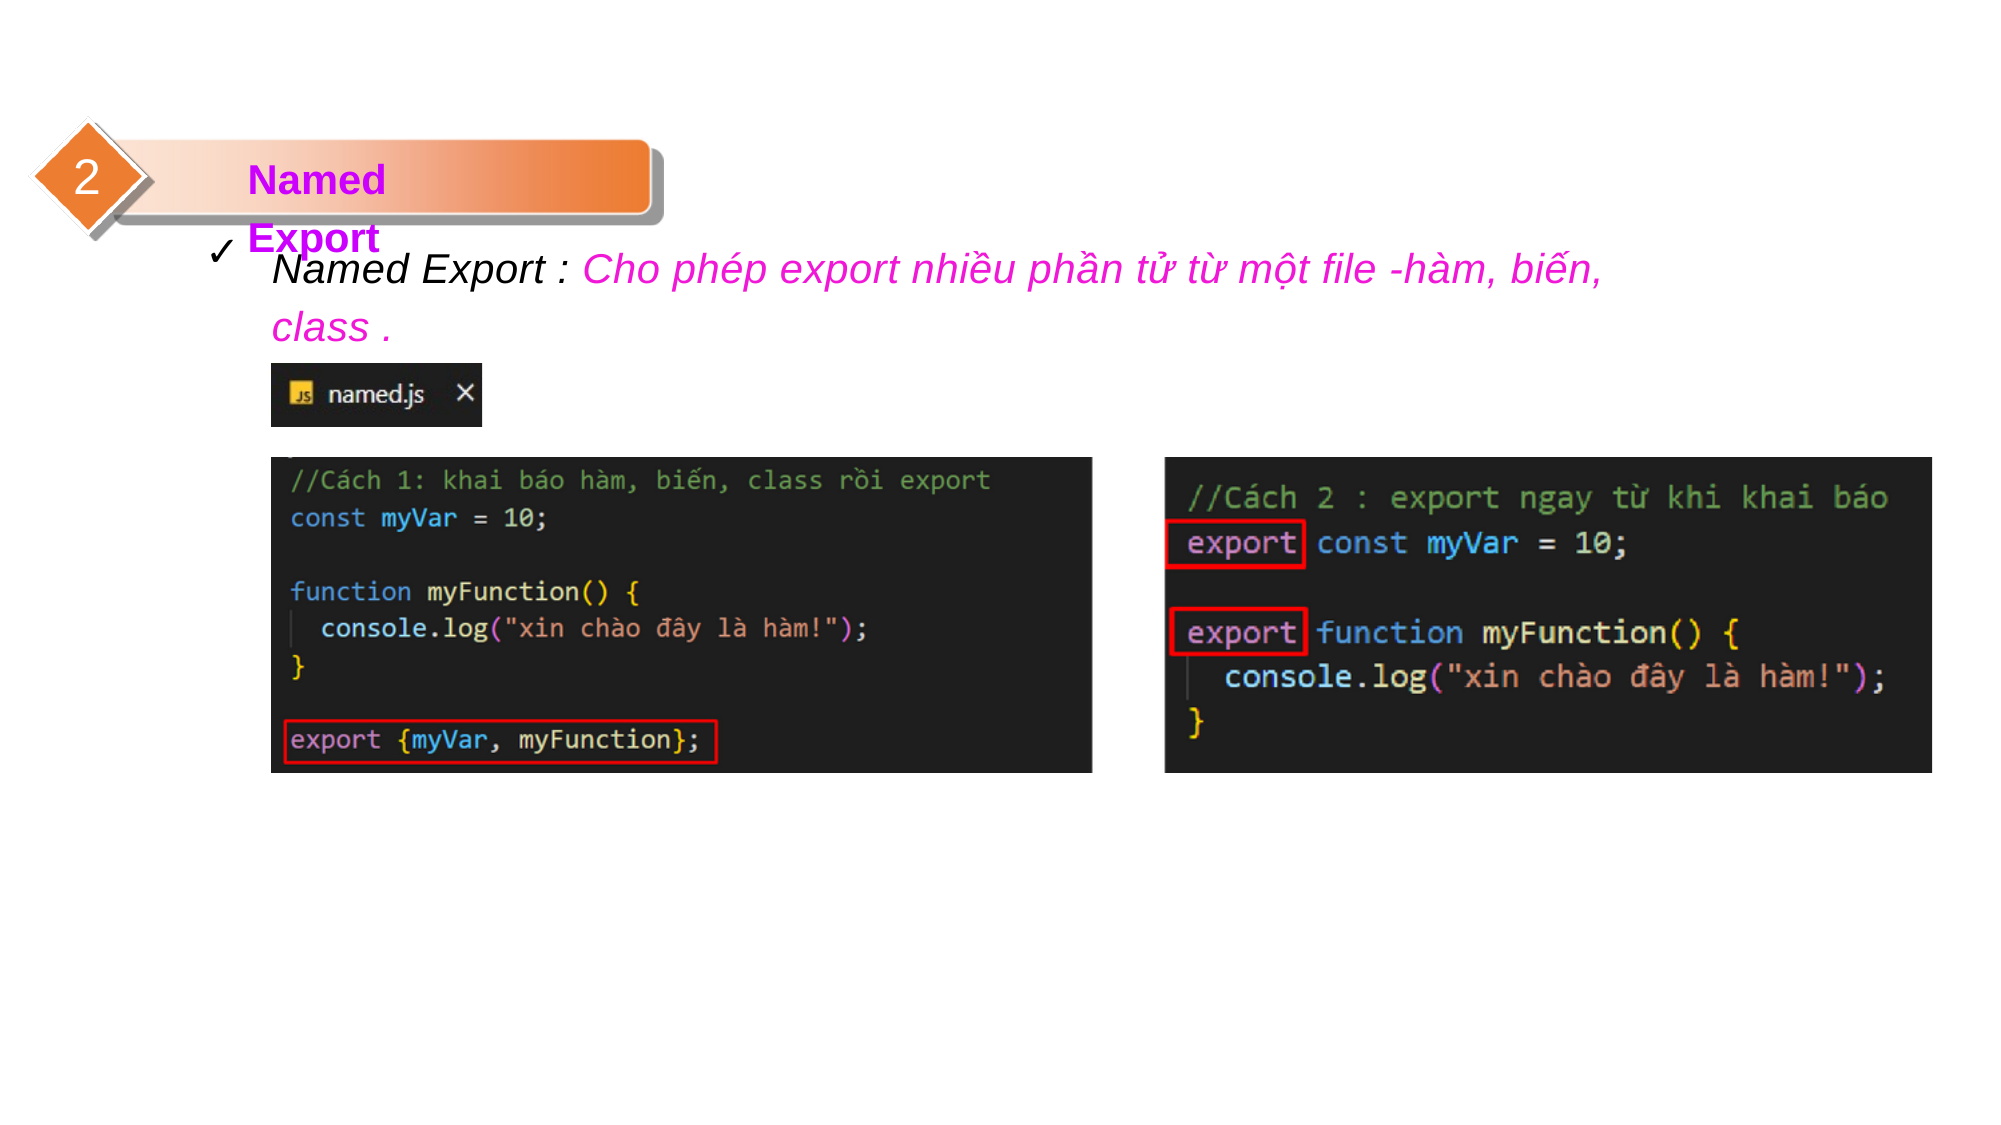

2
Named Export

✓
Named Export : Cho phép export nhiều phần tử từ một file -hàm, biến, class .